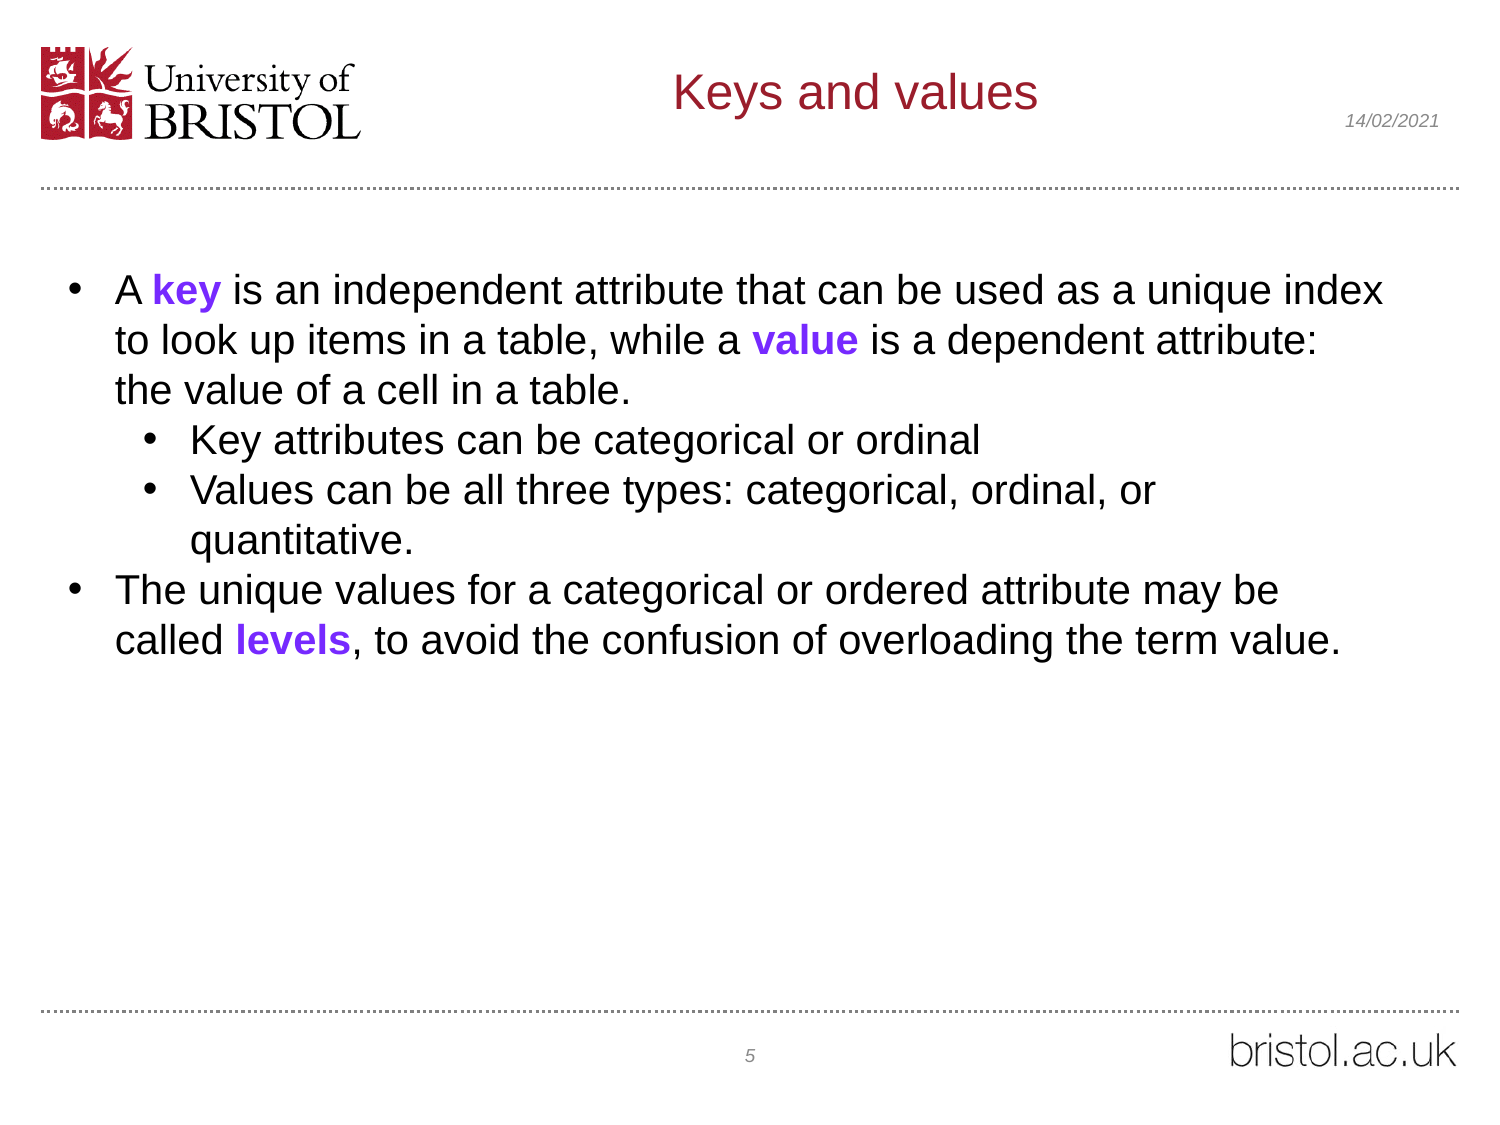

# Keys and values
14/02/2021
A key is an independent attribute that can be used as a unique index to look up items in a table, while a value is a dependent attribute: the value of a cell in a table.
Key attributes can be categorical or ordinal
Values can be all three types: categorical, ordinal, or quantitative.
The unique values for a categorical or ordered attribute may be called levels, to avoid the confusion of overloading the term value.

5